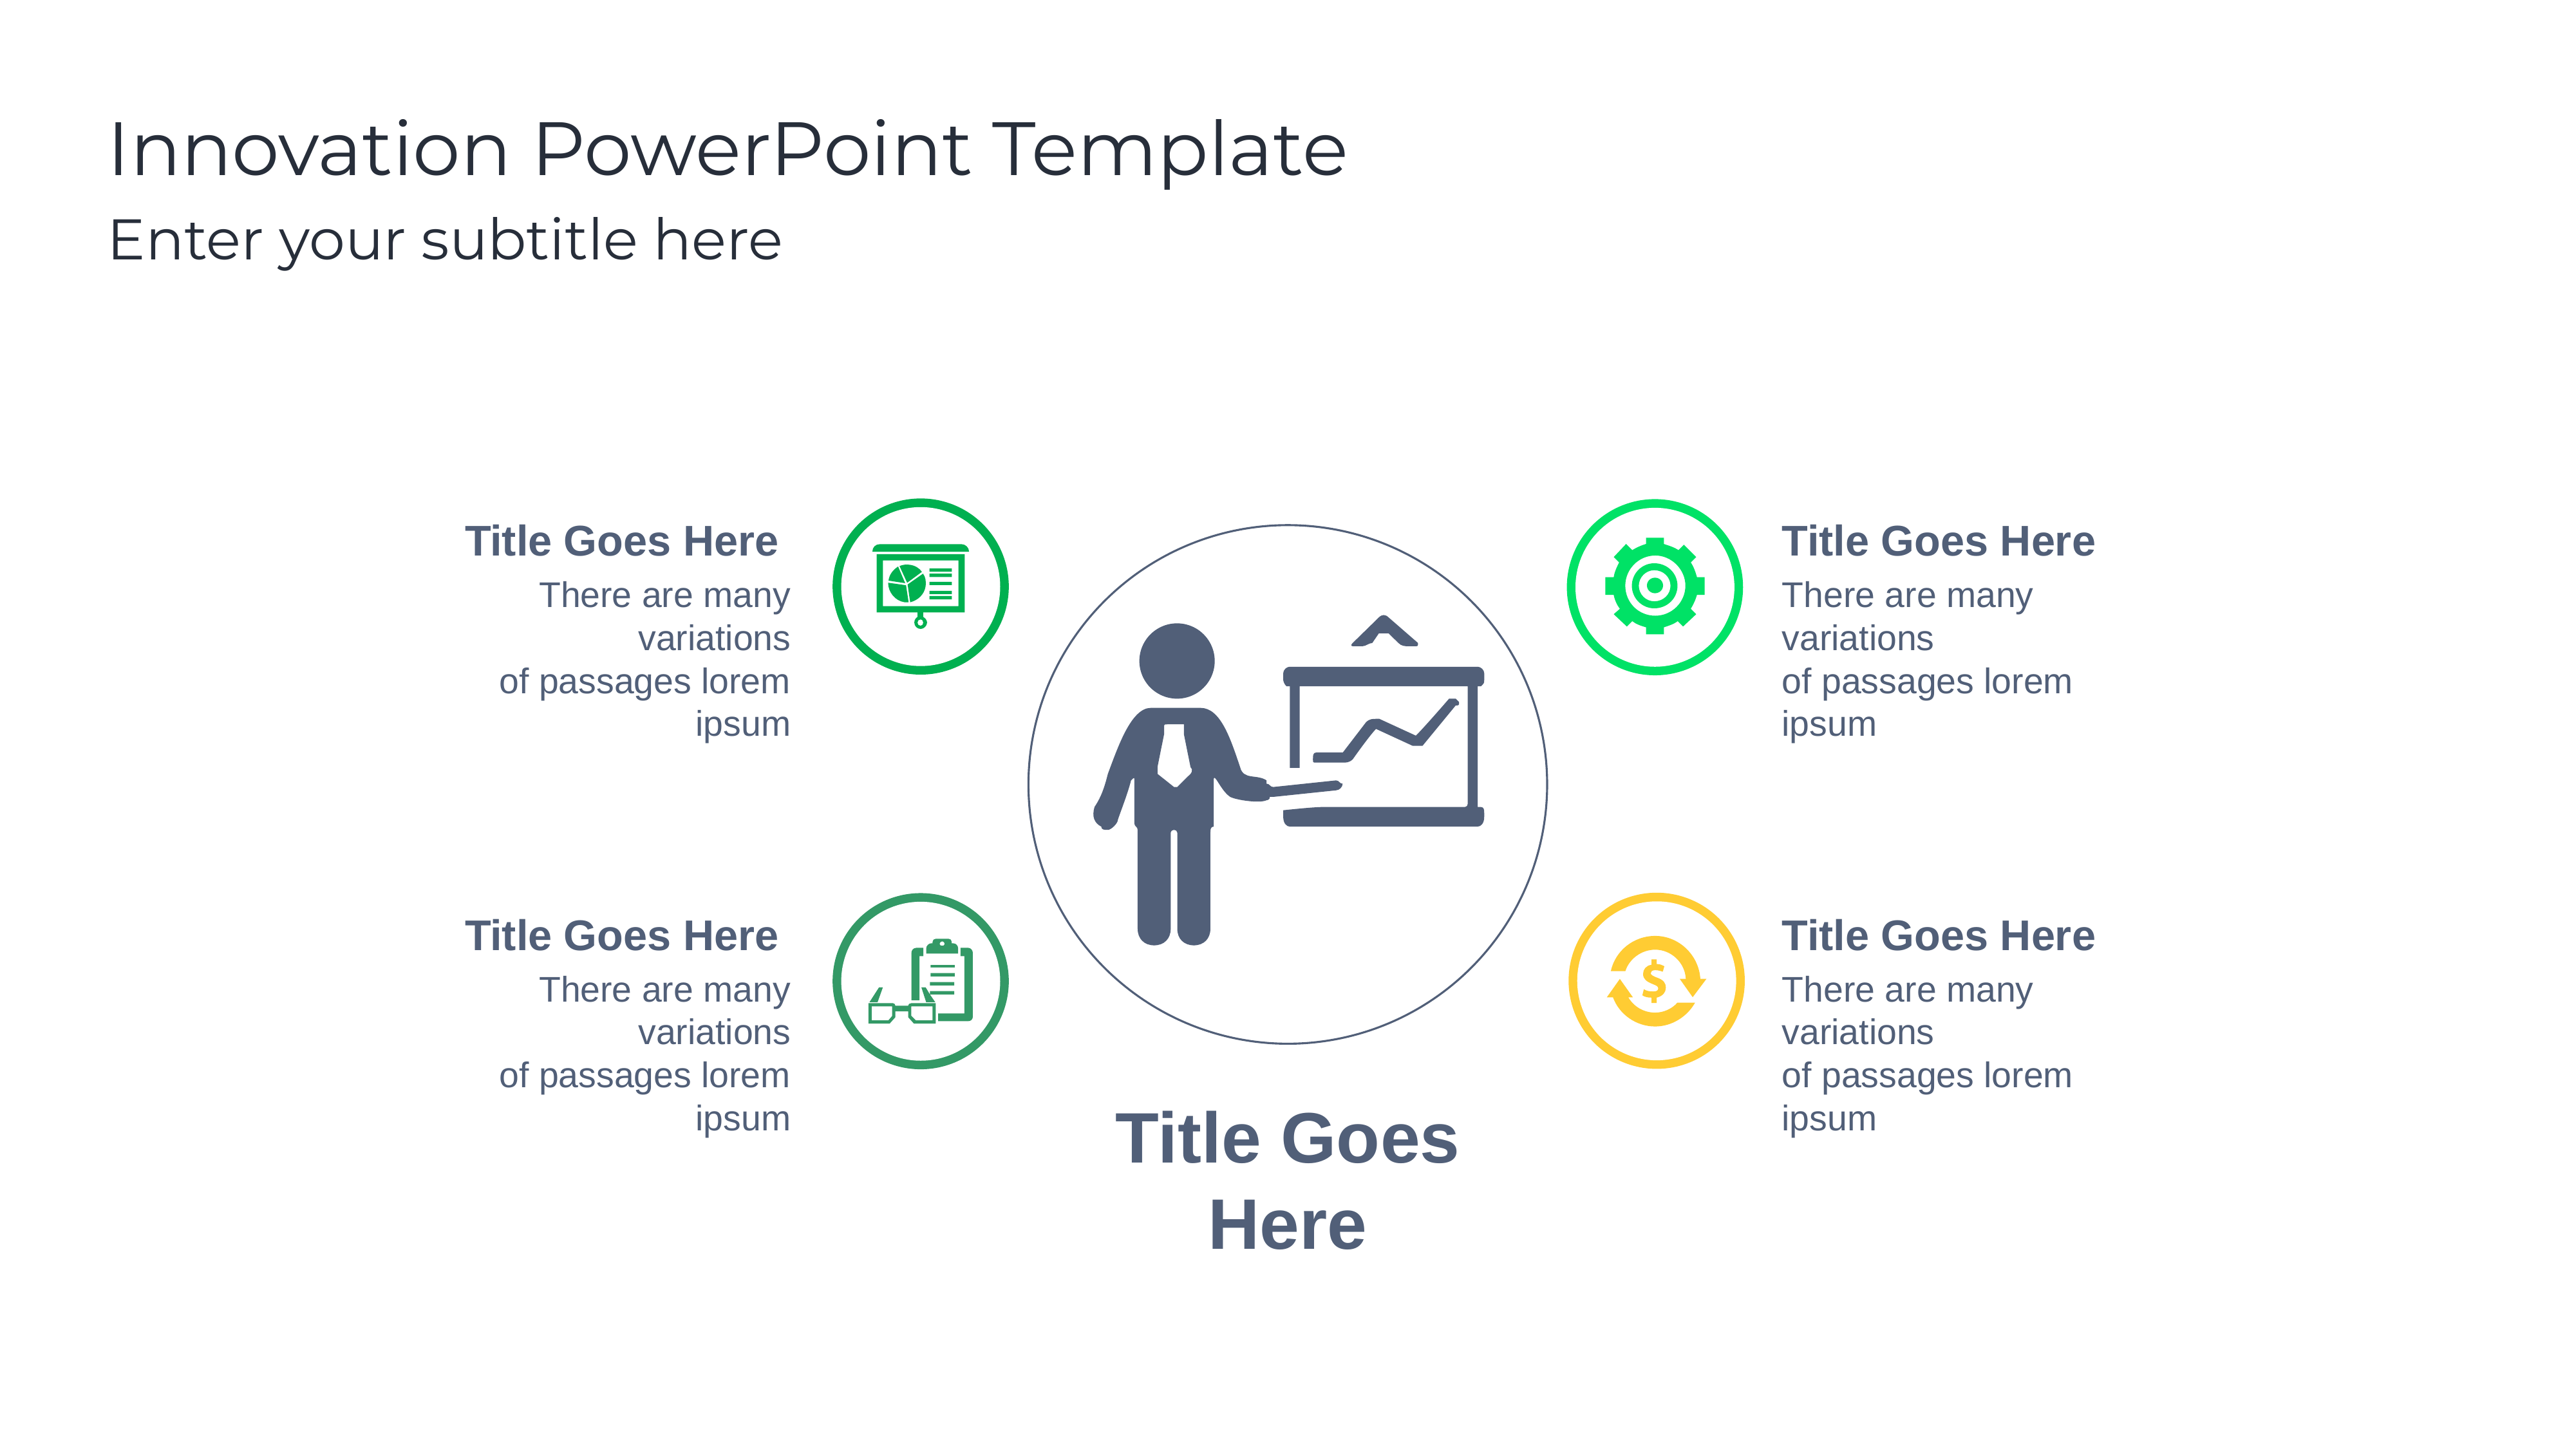

# Innovation PowerPoint Template
Enter your subtitle here

Title Goes Here
There are many variations
of passages lorem ipsum
Title Goes Here
There are many variations
of passages lorem ipsum

Title Goes Here
There are many variations
of passages lorem ipsum
Title Goes Here
There are many variations
of passages lorem ipsum

Title Goes Here